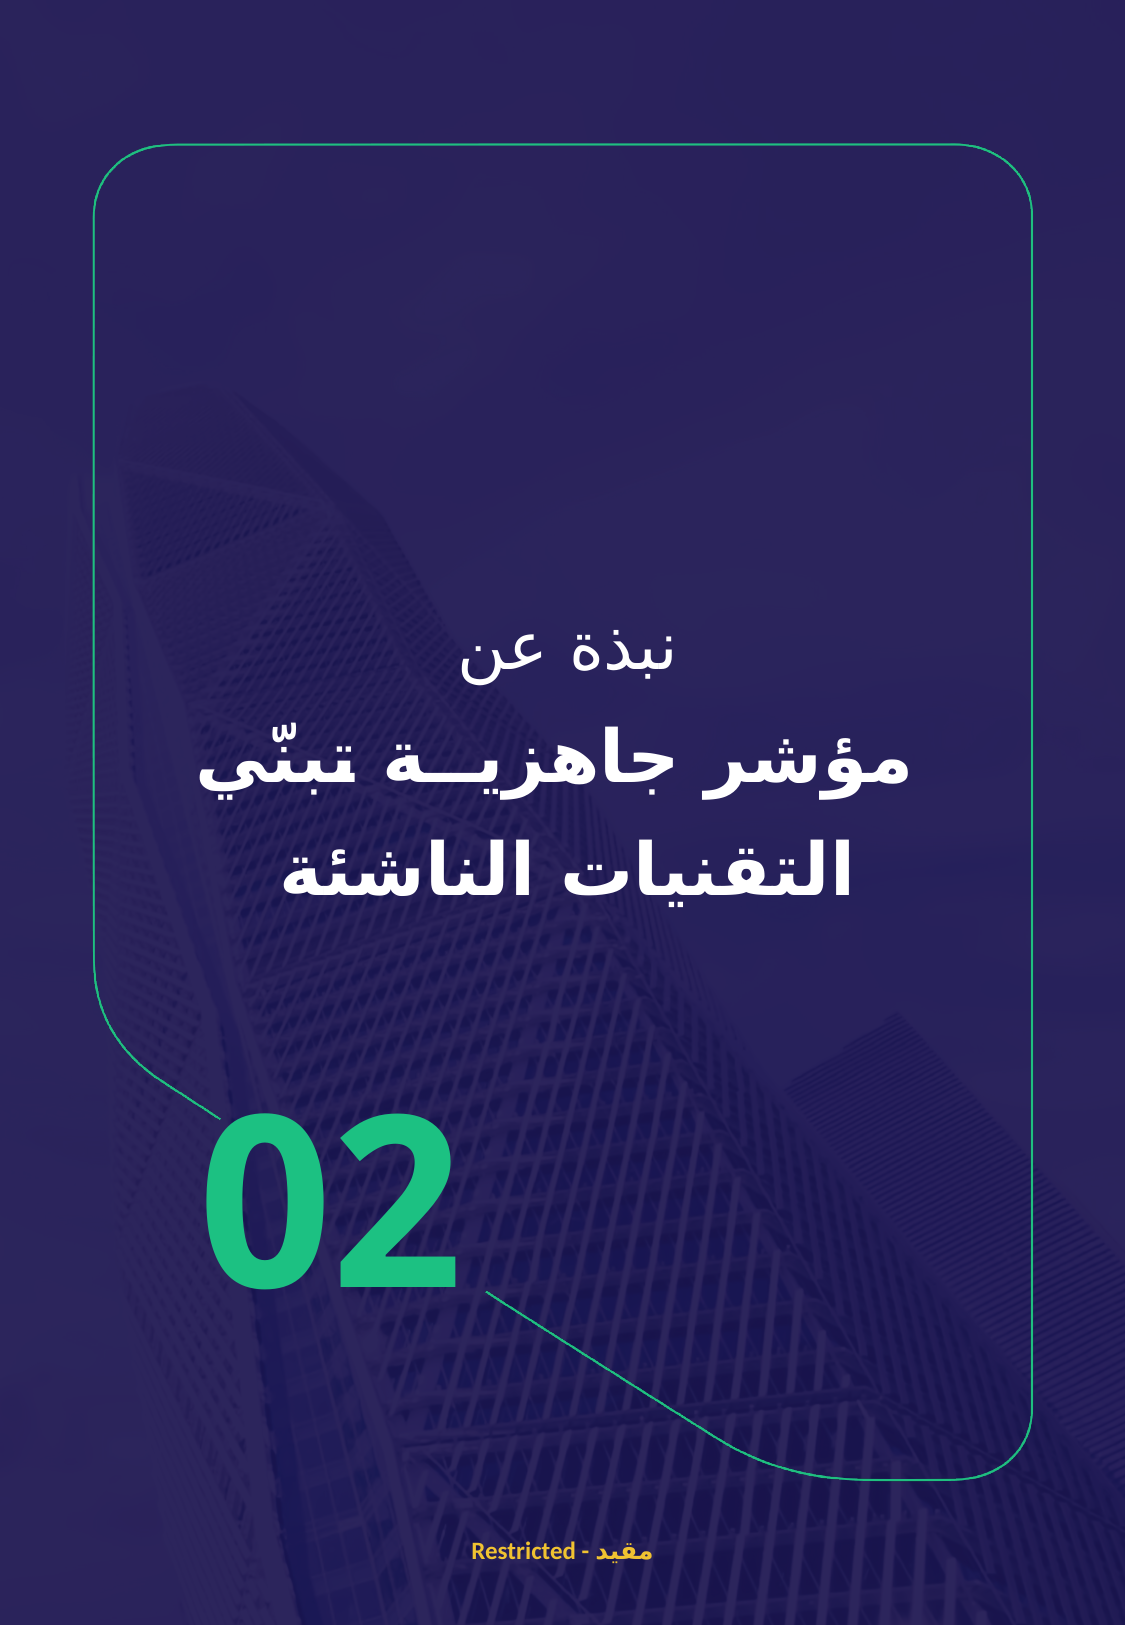

نبذة عن
 مؤشر جاهزيــة تبنّي التقنيات الناشئة
02
Restricted - مقيد